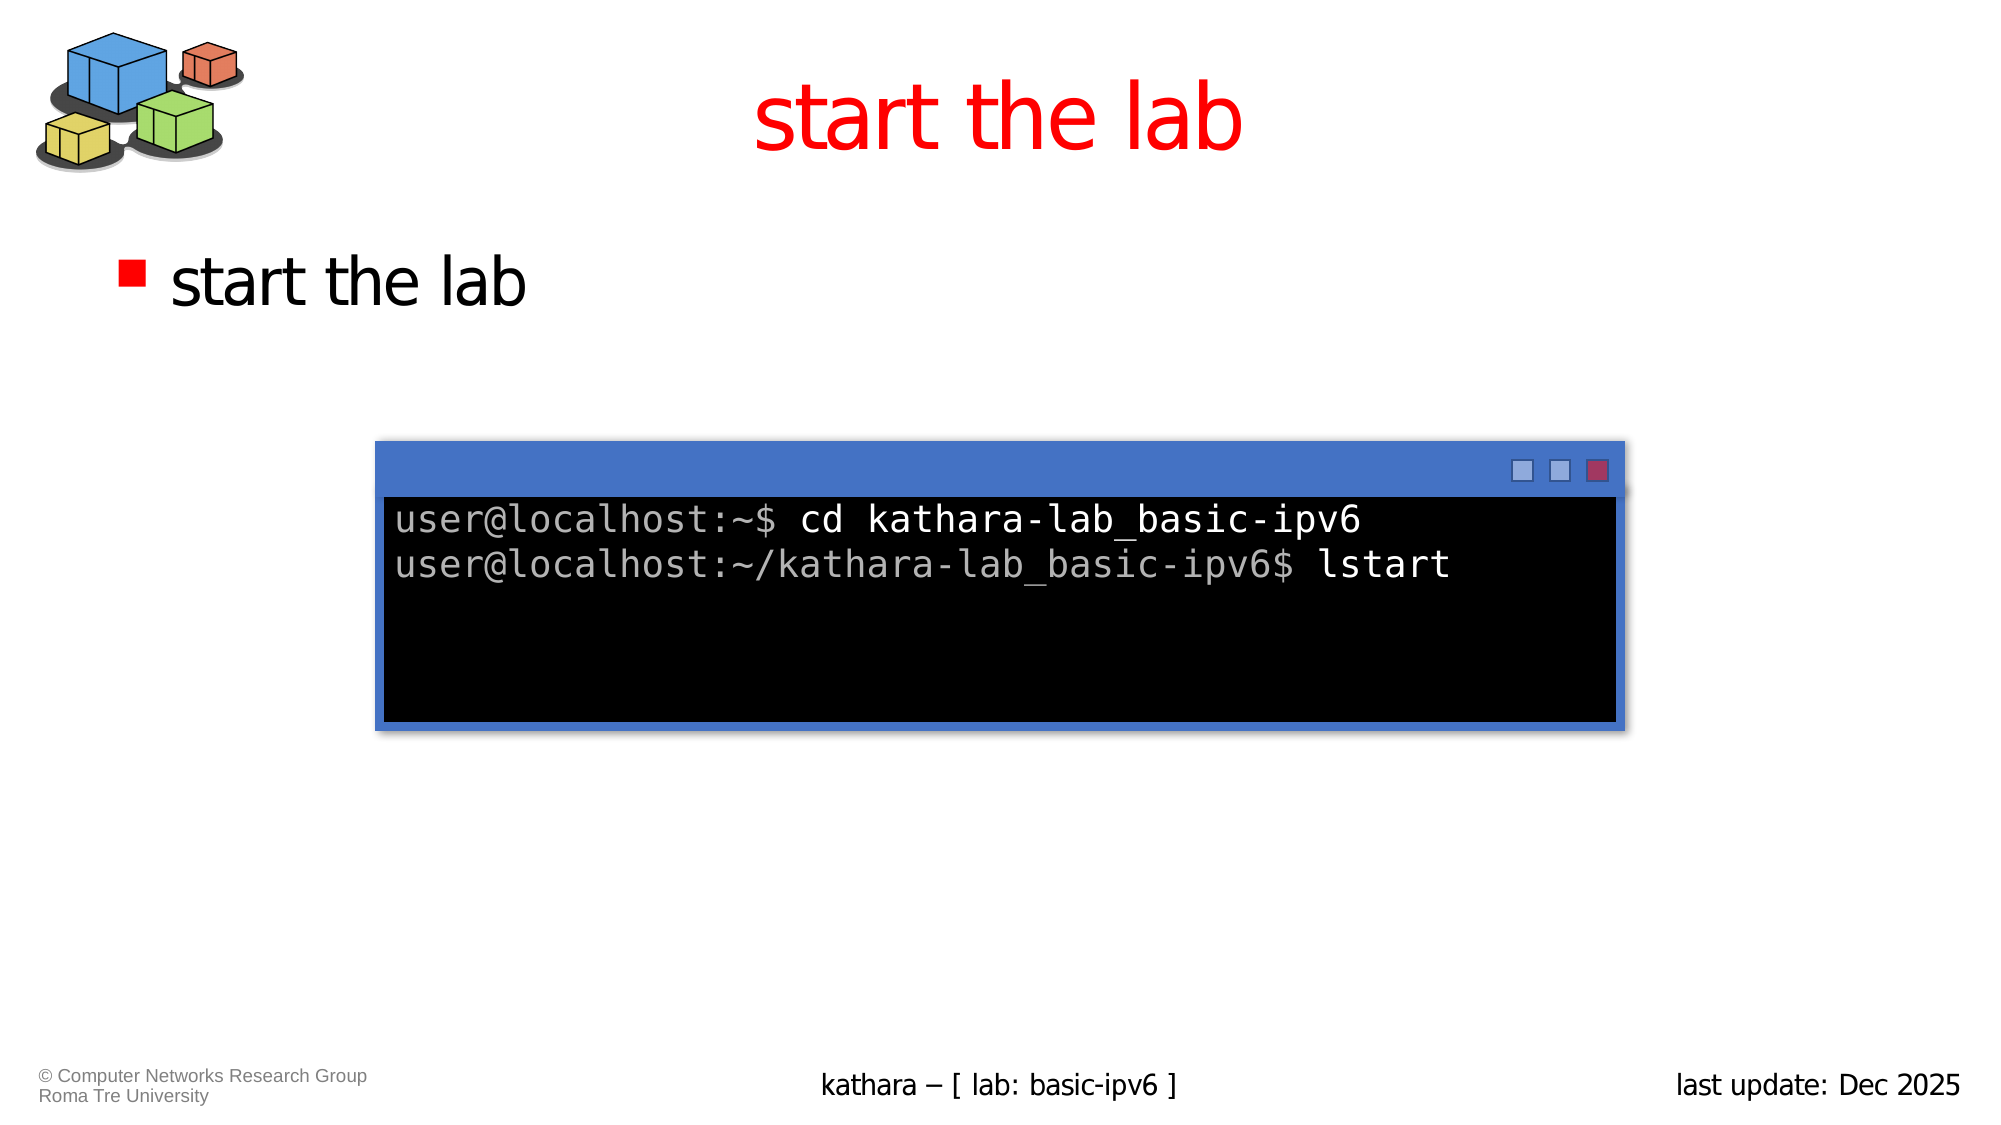

# start the lab
start the lab

user@localhost:~$ cd kathara-lab_basic-ipv6
user@localhost:~/kathara-lab_basic-ipv6$ lstart
kathara – [ lab: basic-ipv6 ]
last update: Dec 2025